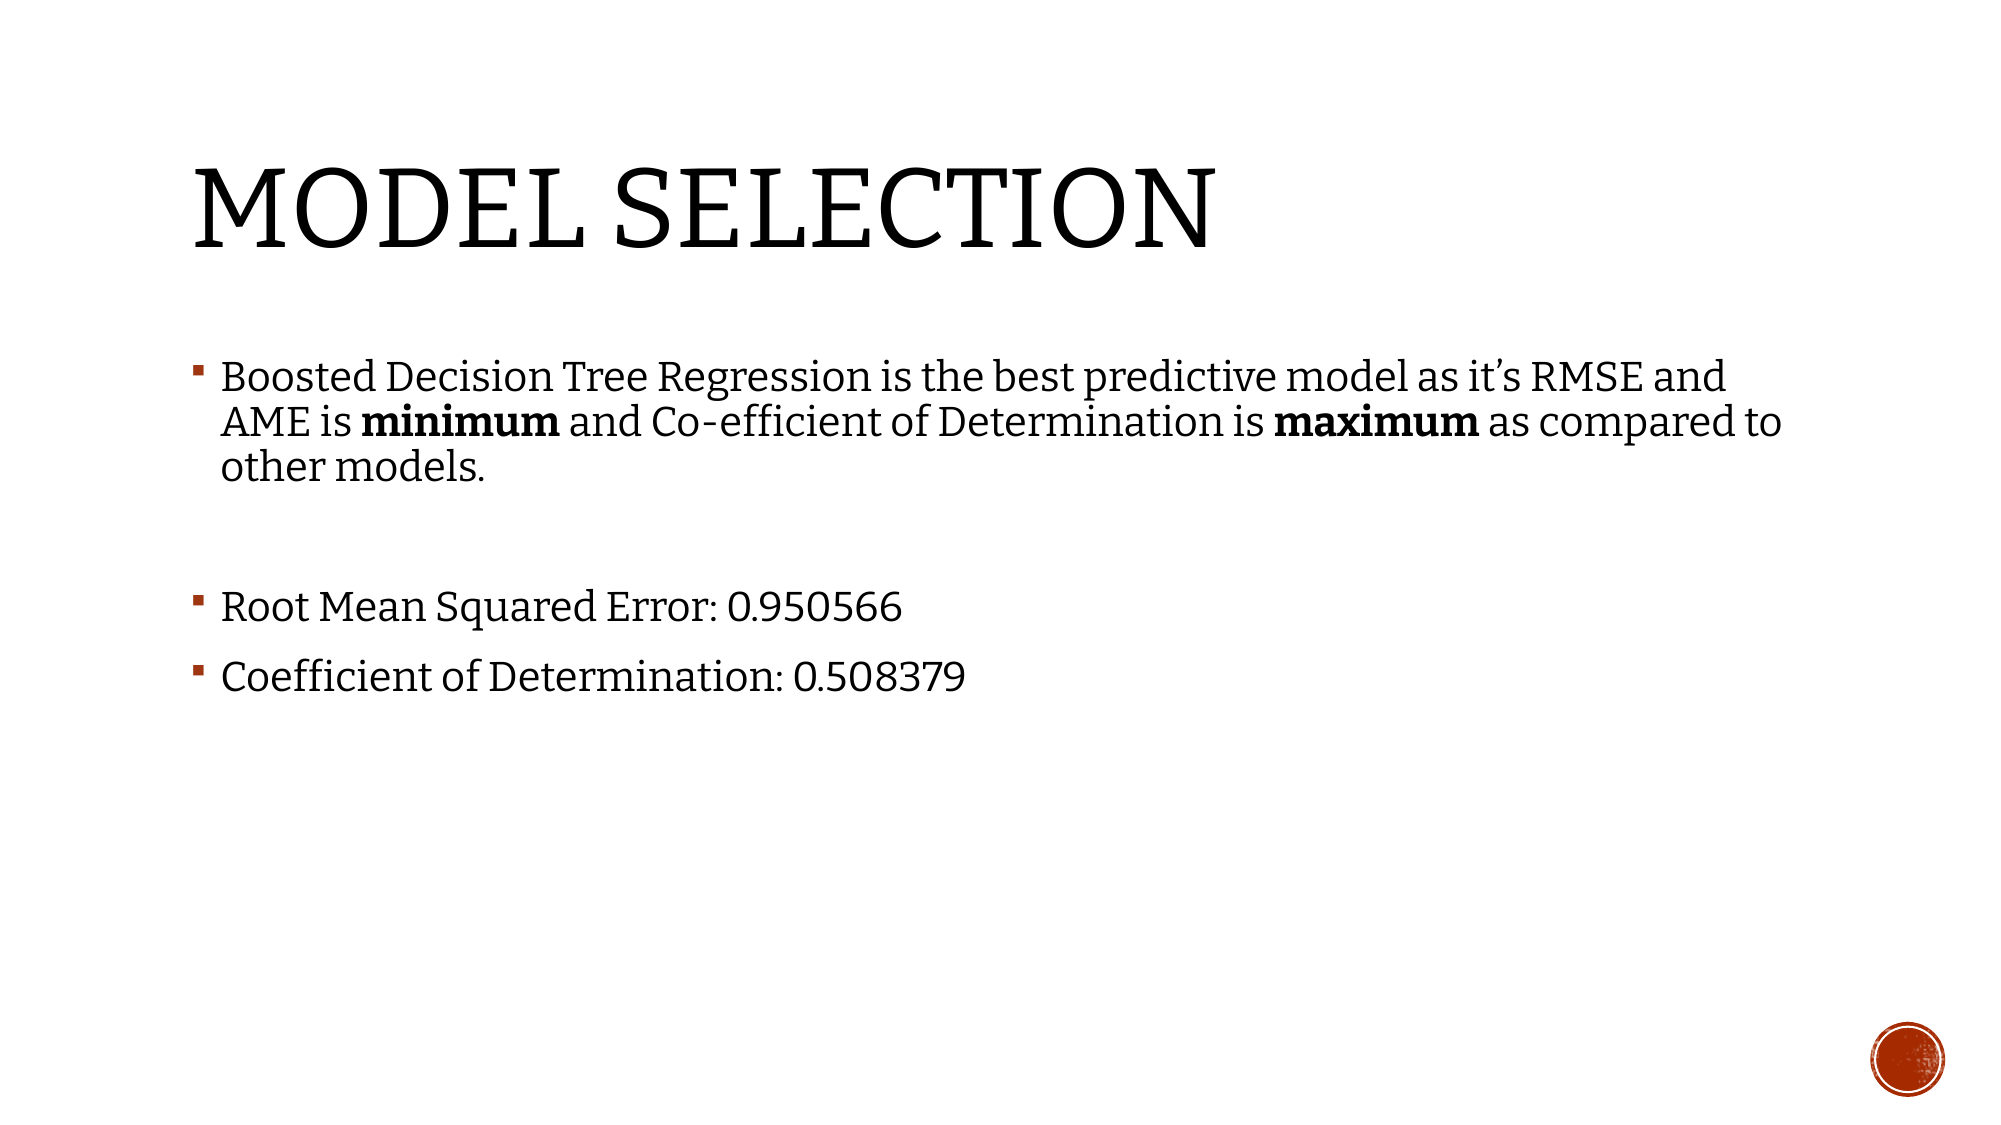

# Model Selection
Boosted Decision Tree Regression is the best predictive model as it’s RMSE and AME is minimum and Co-efficient of Determination is maximum as compared to other models.

Root Mean Squared Error: 0.950566
Coefficient of Determination: 0.508379